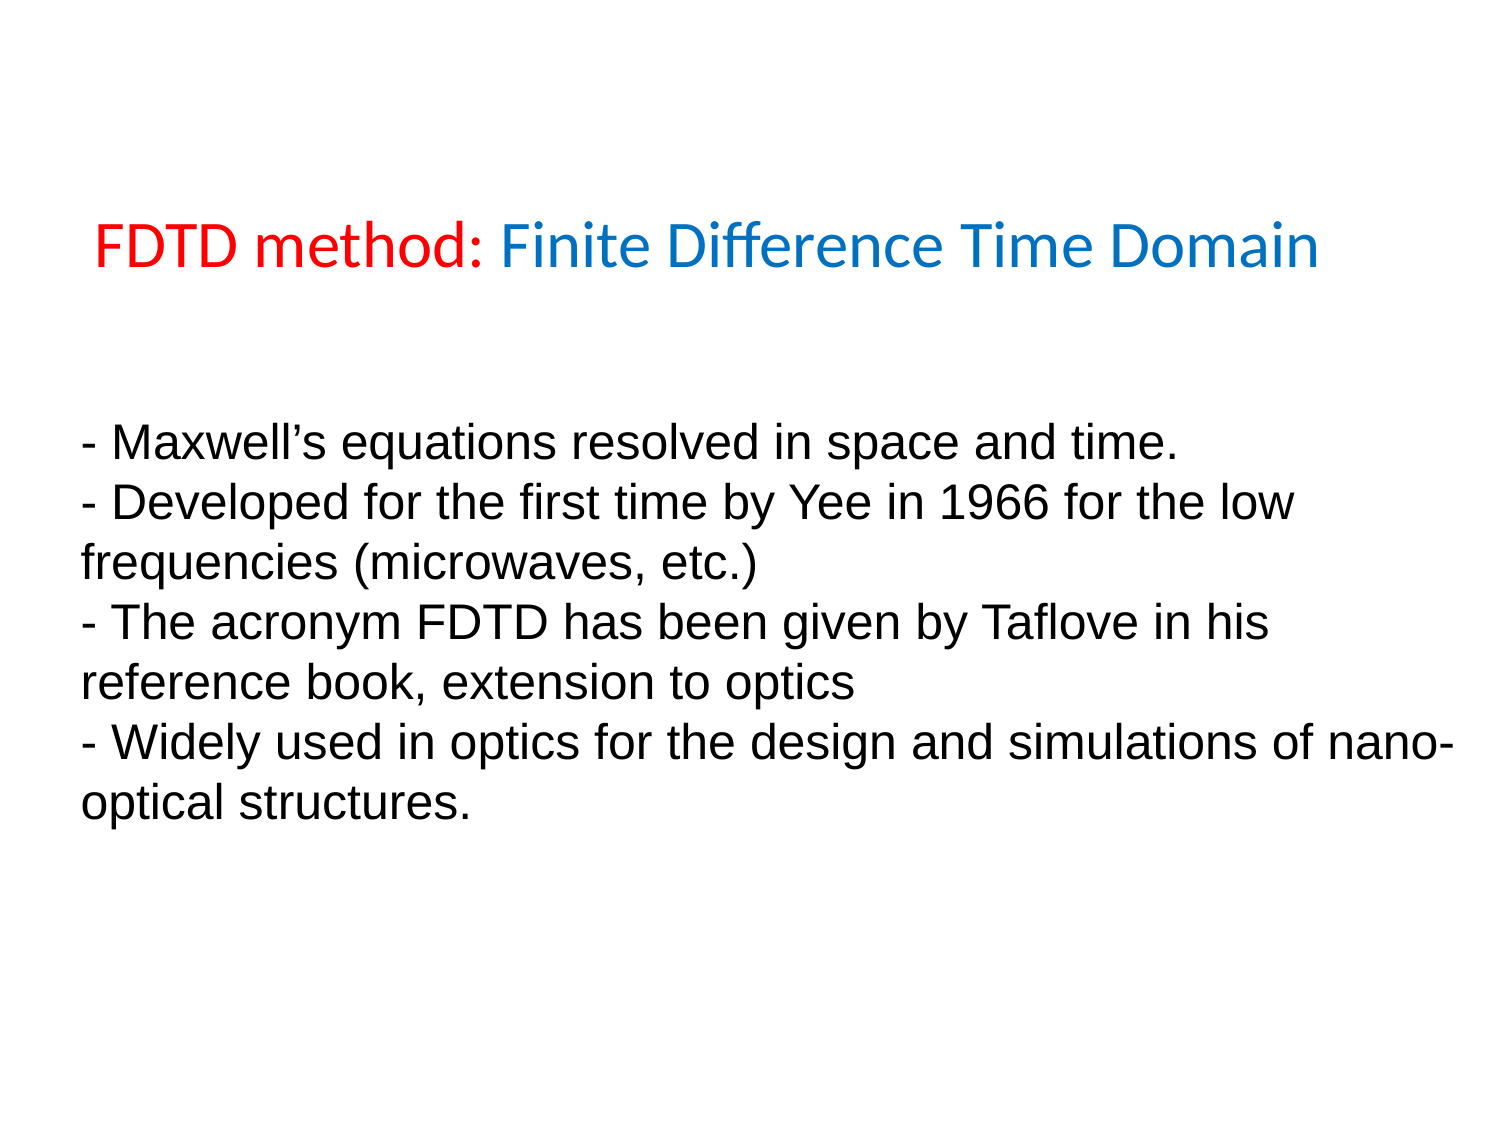

FDTD method: Finite Difference Time Domain
- Maxwell’s equations resolved in space and time.
- Developed for the first time by Yee in 1966 for the low frequencies (microwaves, etc.)
- The acronym FDTD has been given by Taflove in his reference book, extension to optics
- Widely used in optics for the design and simulations of nano-optical structures.